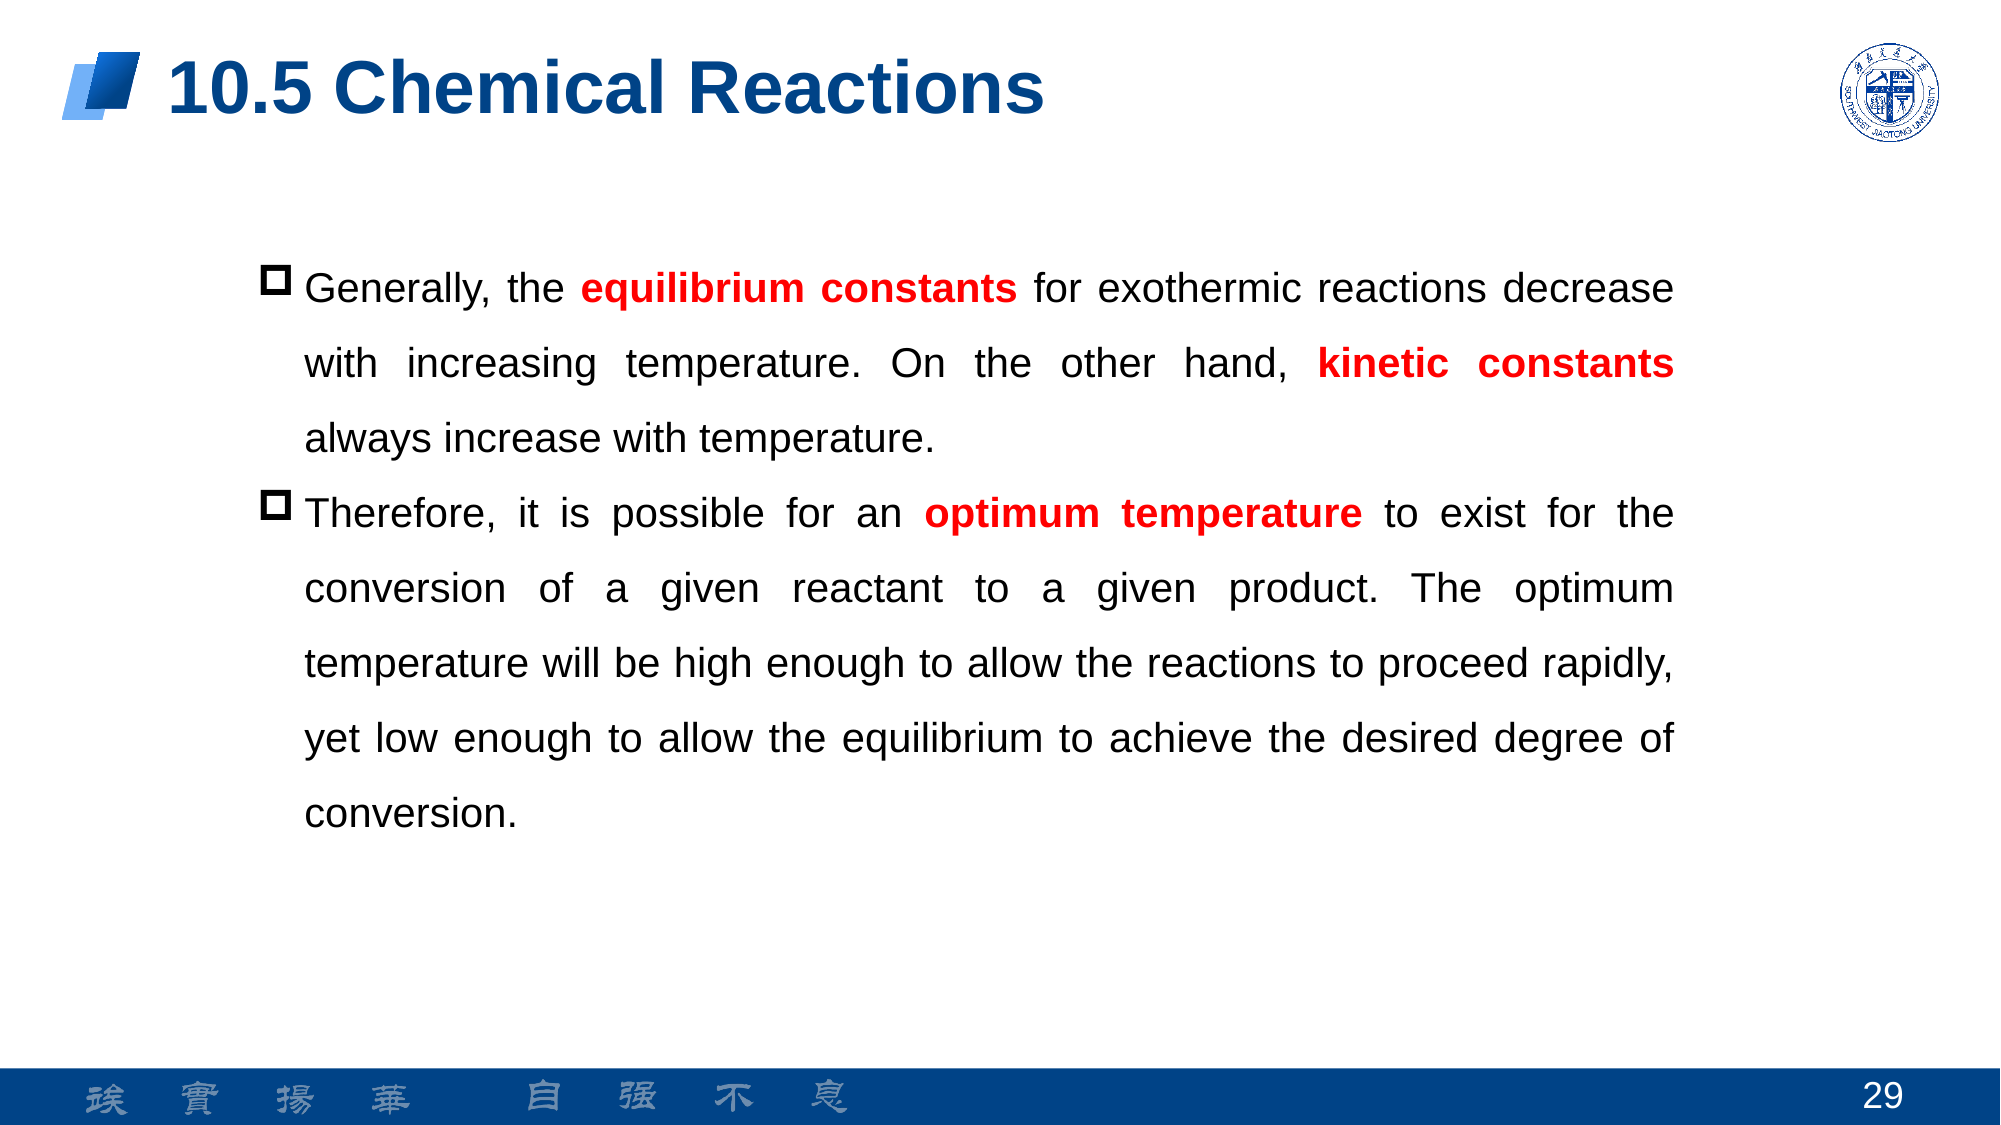

10.5 Chemical Reactions

Generally, the equilibrium constants for exothermic reactions decrease with increasing temperature. On the other hand, kinetic constants always increase with temperature.
Therefore, it is possible for an optimum temperature to exist for the conversion of a given reactant to a given product. The optimum temperature will be high enough to allow the reactions to proceed rapidly, yet low enough to allow the equilibrium to achieve the desired degree of conversion.